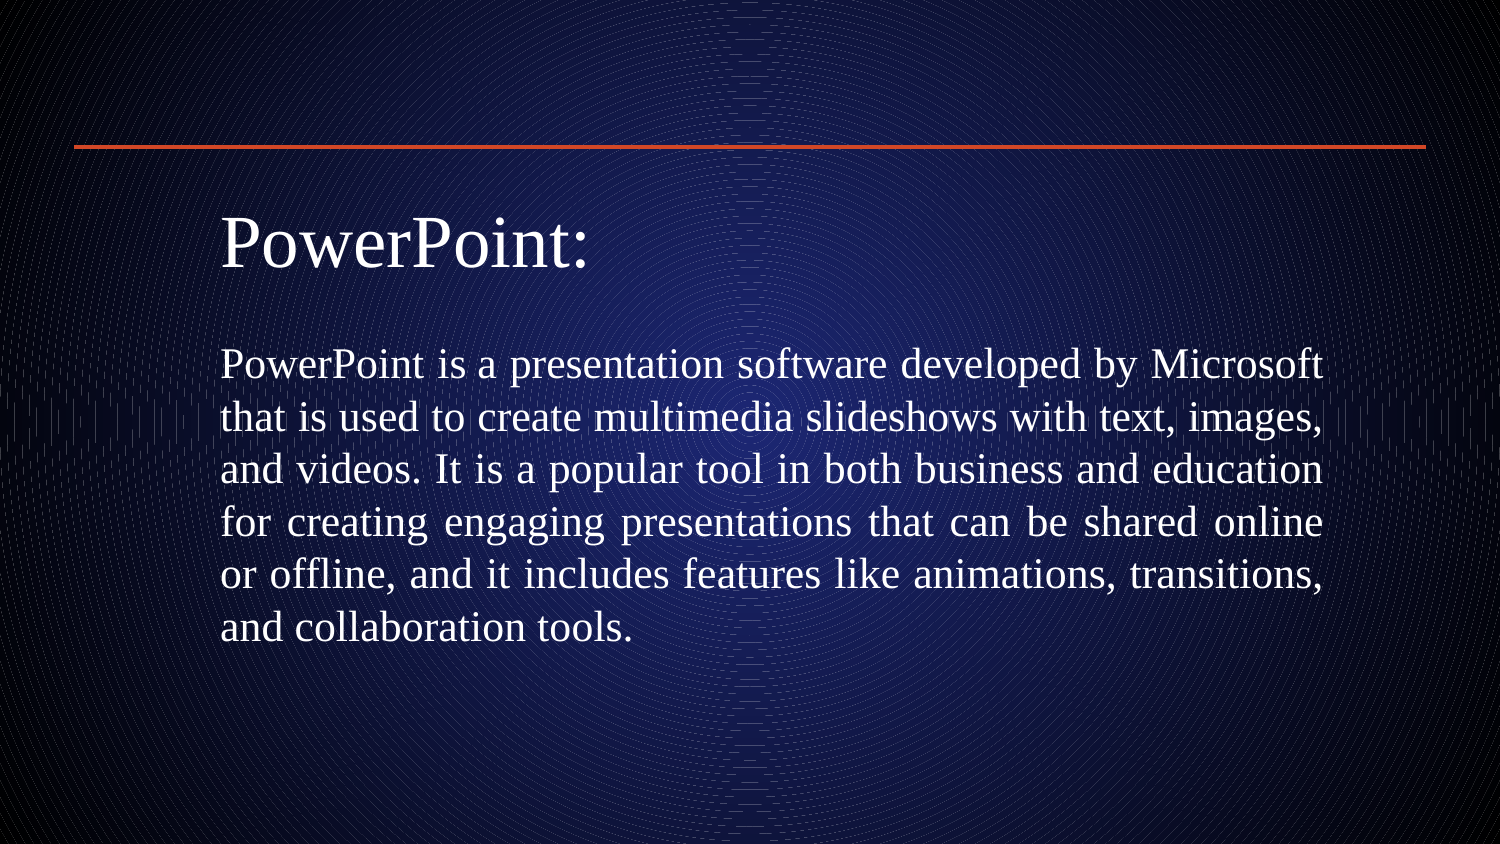

PowerPoint:

PowerPoint is a presentation software developed by Microsoft that is used to create multimedia slideshows with text, images, and videos. It is a popular tool in both business and education for creating engaging presentations that can be shared online or offline, and it includes features like animations, transitions, and collaboration tools.